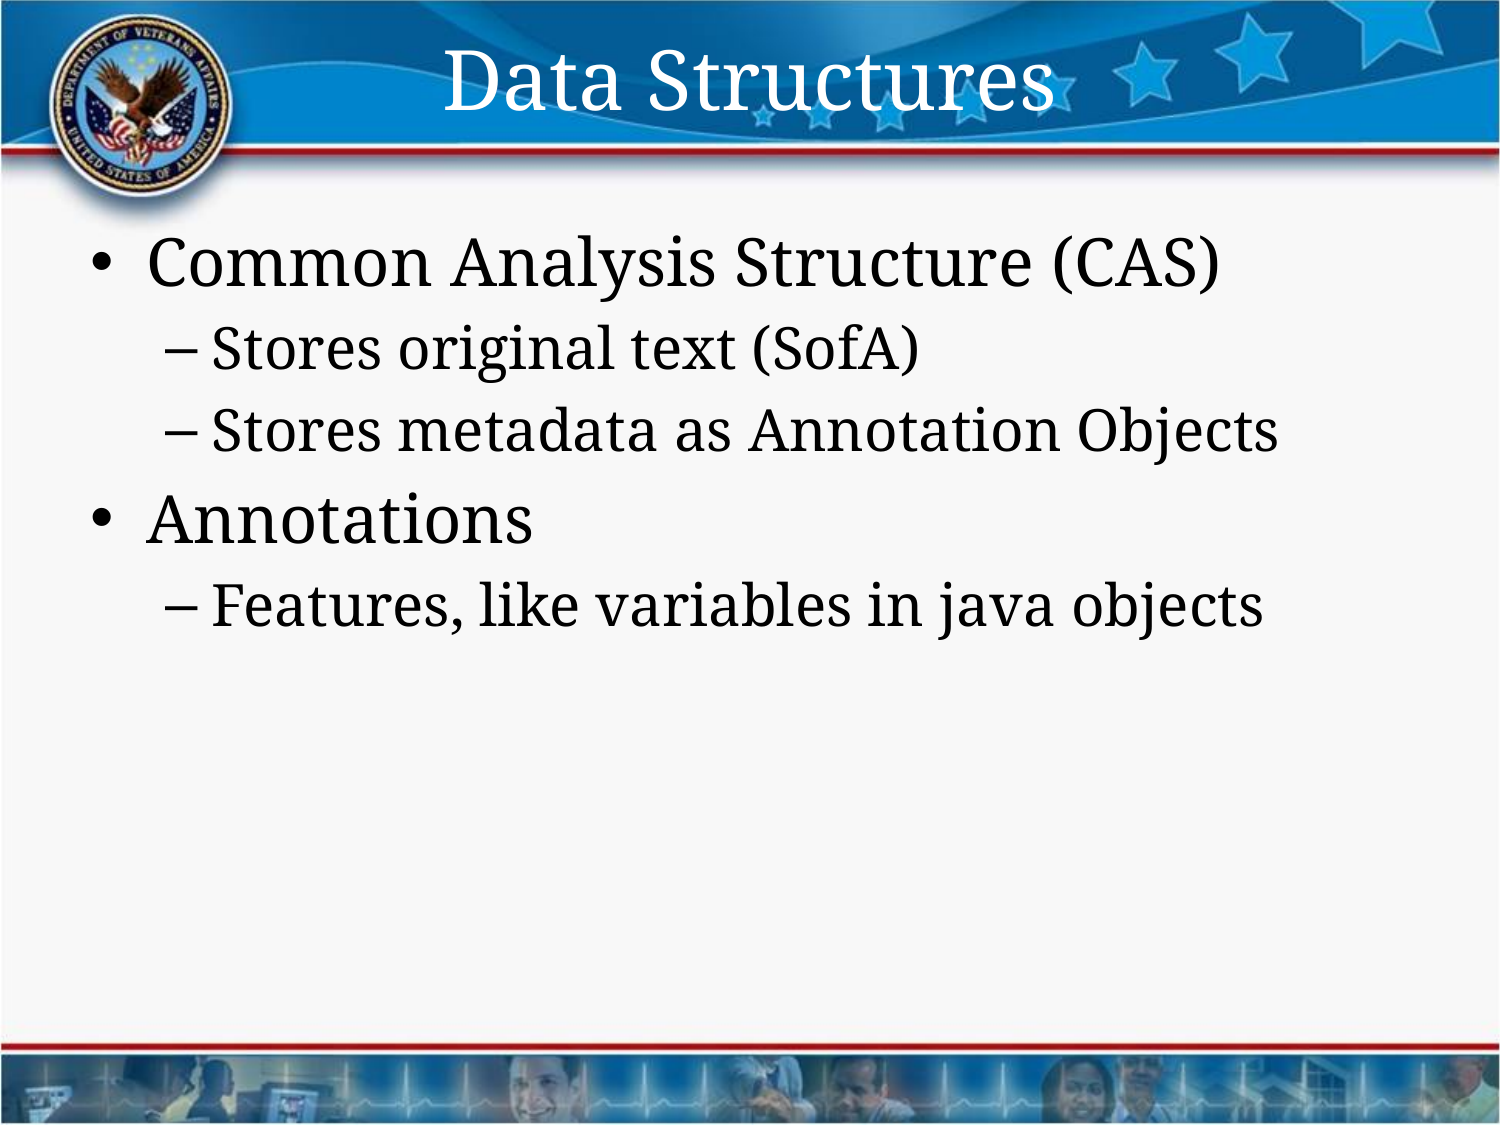

# Data Structures
Common Analysis Structure (CAS)
Stores original text (SofA)
Stores metadata as Annotation Objects
Annotations
Features, like variables in java objects